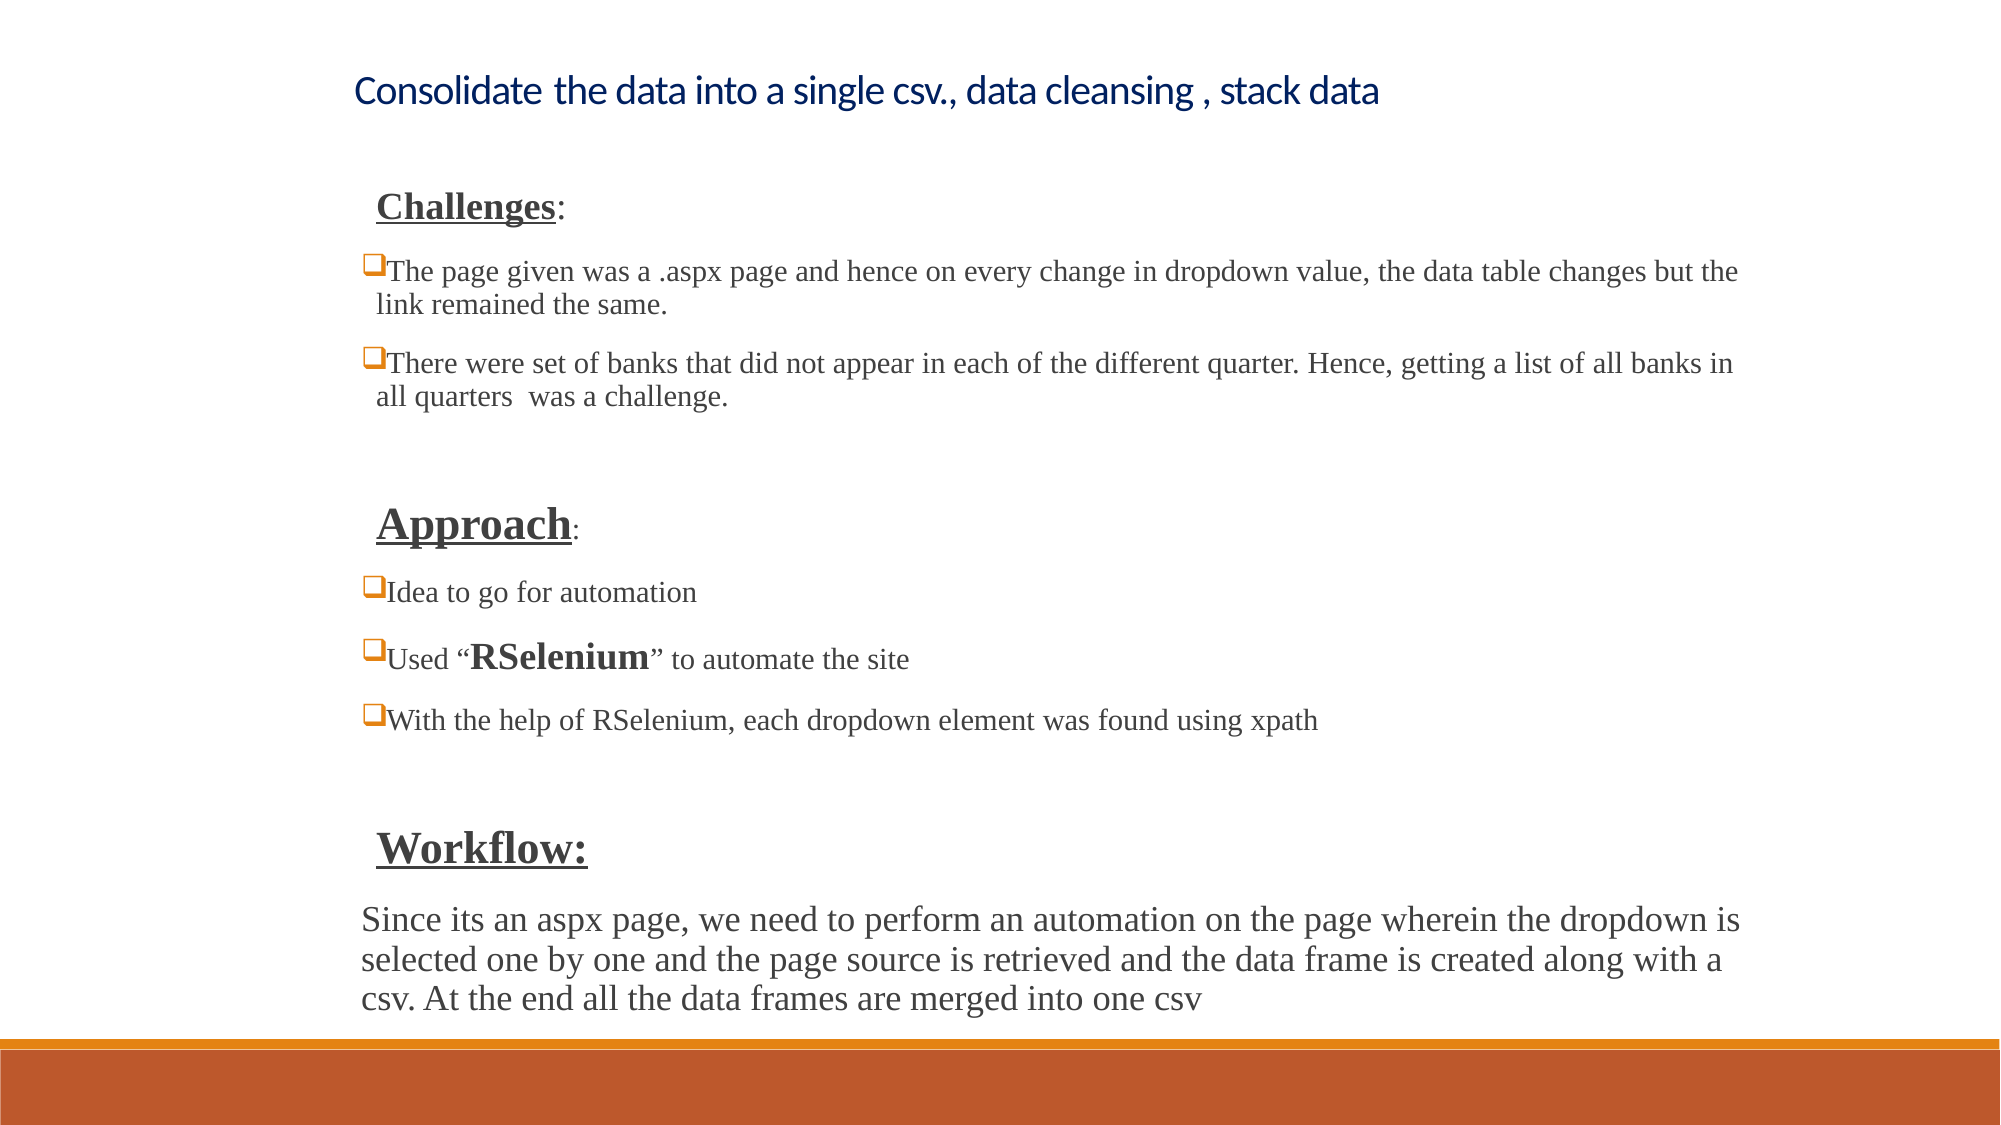

Consolidate the data into a single csv., data cleansing , stack data
Challenges:
The page given was a .aspx page and hence on every change in dropdown value, the data table changes but the link remained the same.
There were set of banks that did not appear in each of the different quarter. Hence, getting a list of all banks in all quarters  was a challenge.

Approach:
Idea to go for automation
Used “RSelenium” to automate the site
With the help of RSelenium, each dropdown element was found using xpath

Workflow:
Since its an aspx page, we need to perform an automation on the page wherein the dropdown is selected one by one and the page source is retrieved and the data frame is created along with a csv. At the end all the data frames are merged into one csv